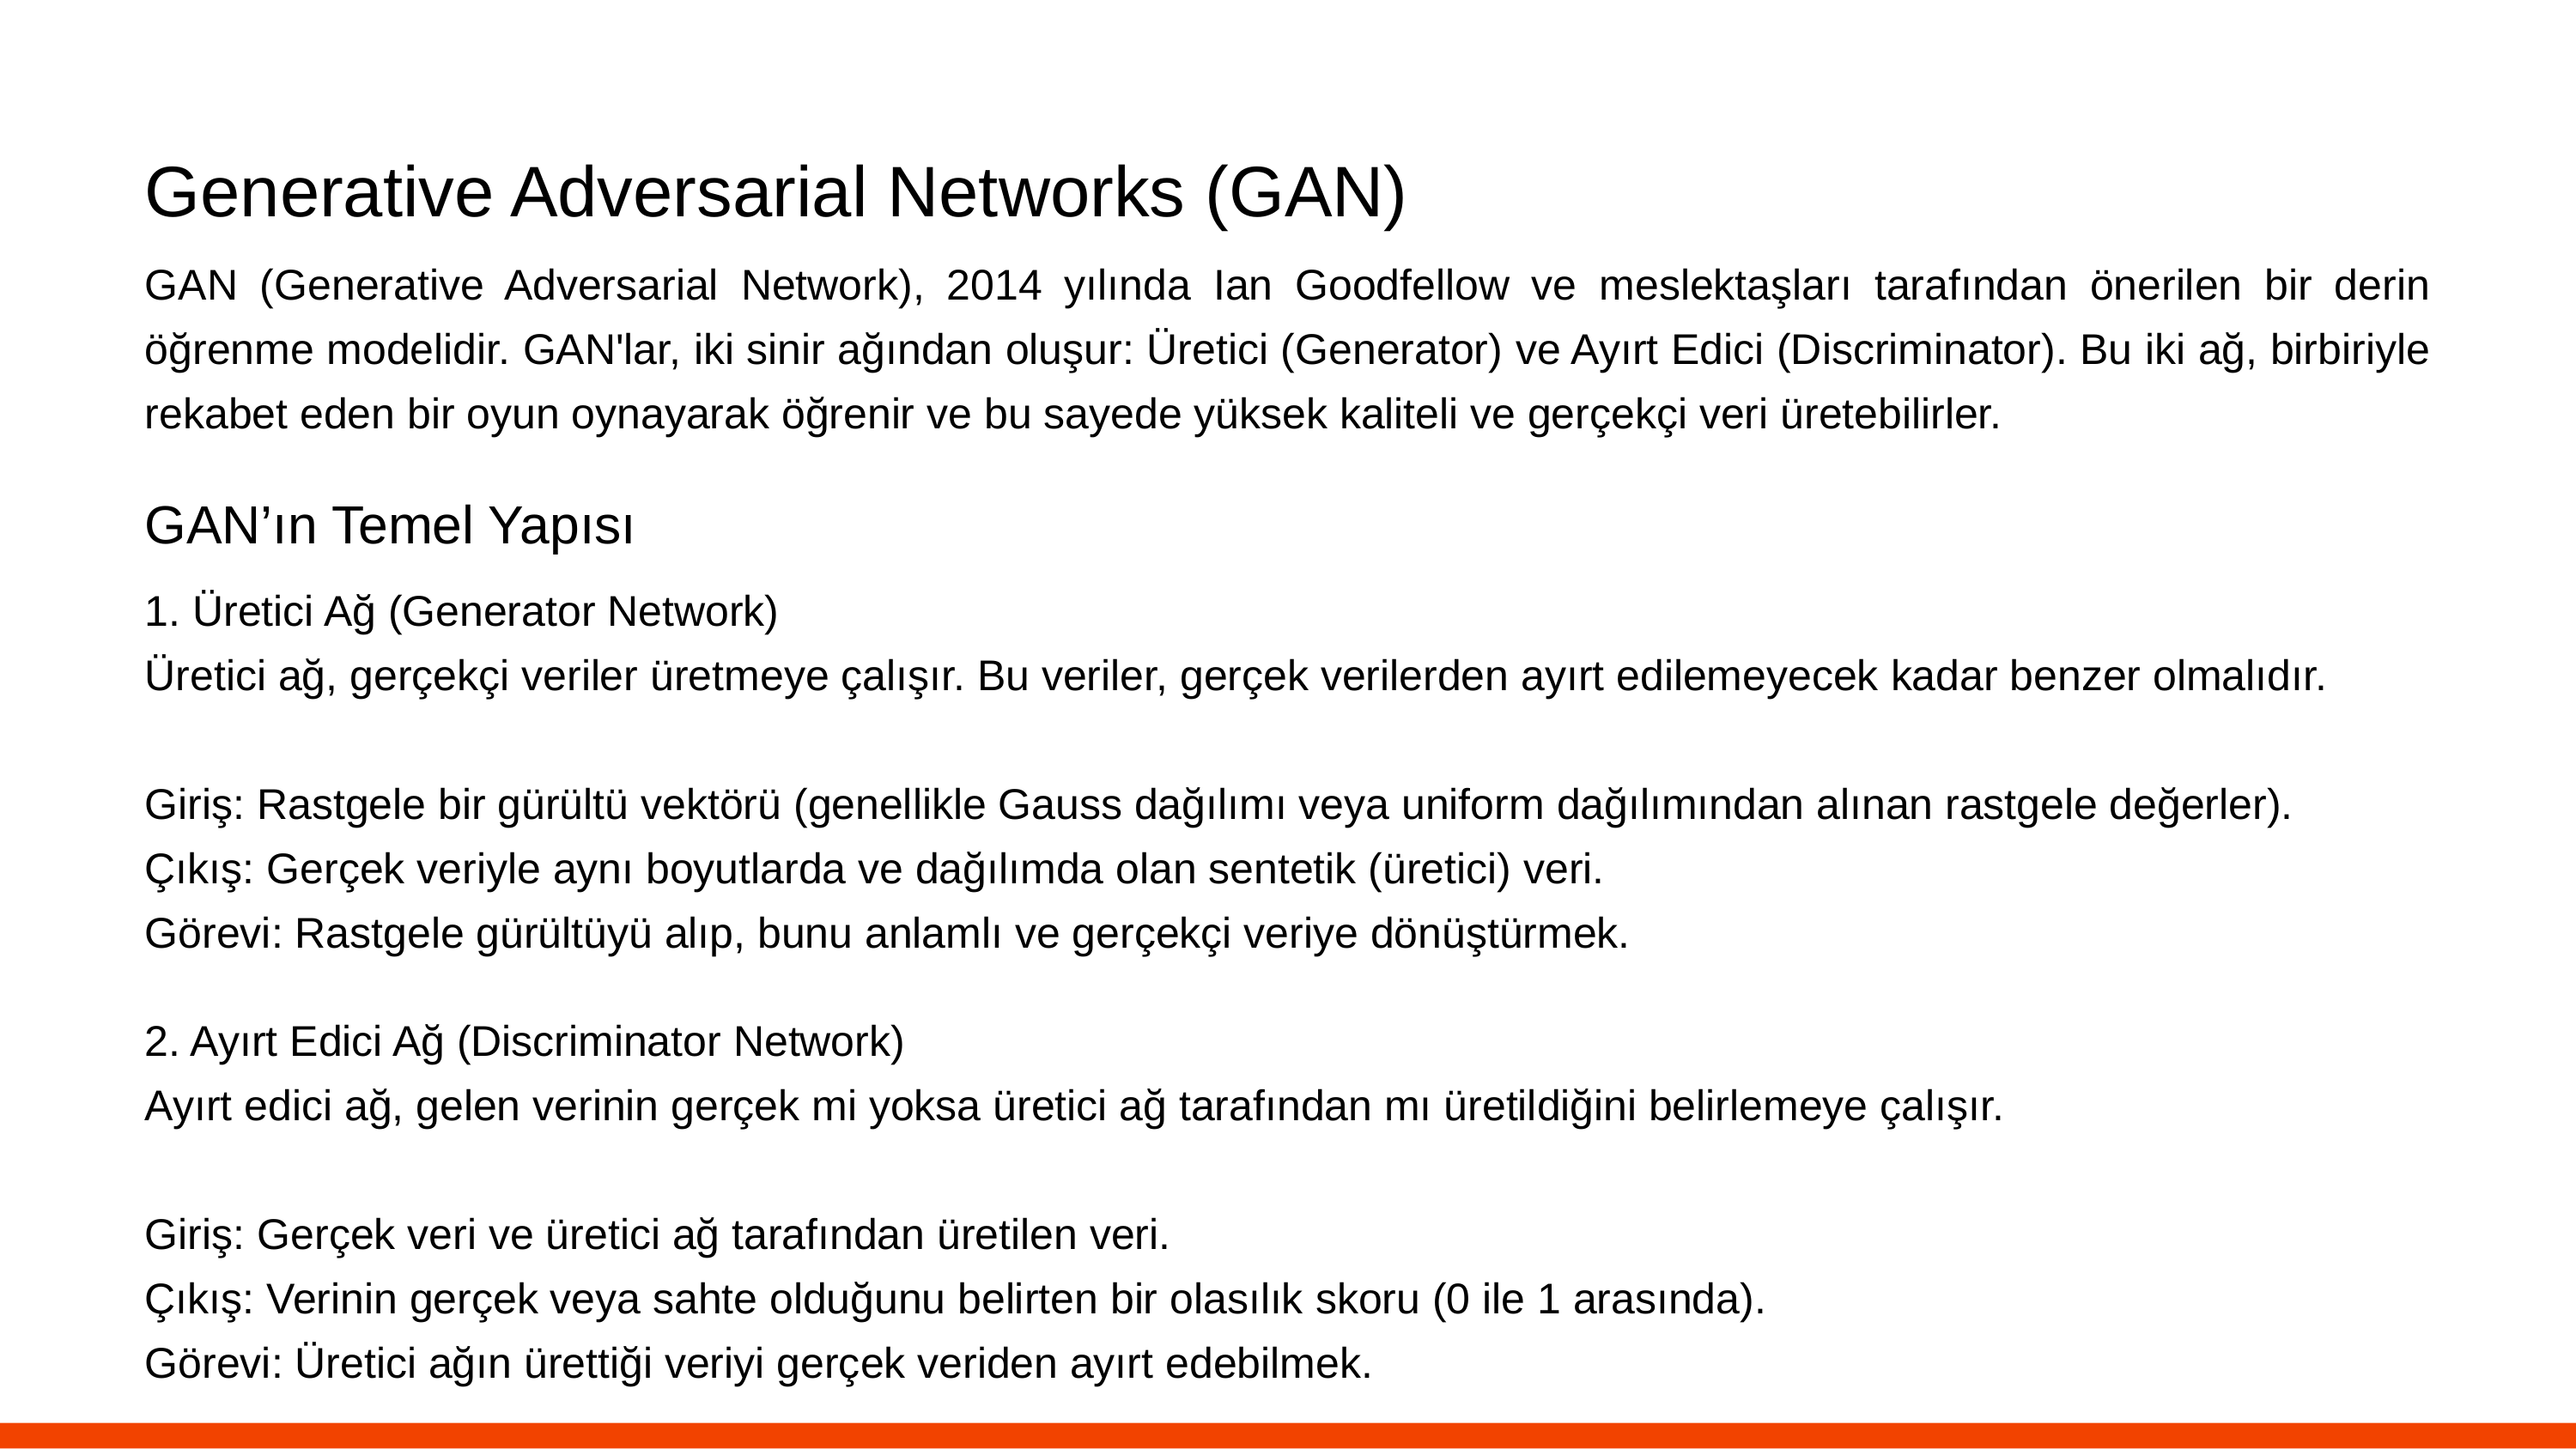

Generative Adversarial Networks (GAN)
GAN (Generative Adversarial Network), 2014 yılında Ian Goodfellow ve meslektaşları tarafından önerilen bir derin öğrenme modelidir. GAN'lar, iki sinir ağından oluşur: Üretici (Generator) ve Ayırt Edici (Discriminator). Bu iki ağ, birbiriyle rekabet eden bir oyun oynayarak öğrenir ve bu sayede yüksek kaliteli ve gerçekçi veri üretebilirler.
GAN’ın Temel Yapısı
1. Üretici Ağ (Generator Network)
Üretici ağ, gerçekçi veriler üretmeye çalışır. Bu veriler, gerçek verilerden ayırt edilemeyecek kadar benzer olmalıdır.

Giriş: Rastgele bir gürültü vektörü (genellikle Gauss dağılımı veya uniform dağılımından alınan rastgele değerler).
Çıkış: Gerçek veriyle aynı boyutlarda ve dağılımda olan sentetik (üretici) veri.
Görevi: Rastgele gürültüyü alıp, bunu anlamlı ve gerçekçi veriye dönüştürmek.
2. Ayırt Edici Ağ (Discriminator Network)
Ayırt edici ağ, gelen verinin gerçek mi yoksa üretici ağ tarafından mı üretildiğini belirlemeye çalışır.

Giriş: Gerçek veri ve üretici ağ tarafından üretilen veri.
Çıkış: Verinin gerçek veya sahte olduğunu belirten bir olasılık skoru (0 ile 1 arasında).
Görevi: Üretici ağın ürettiği veriyi gerçek veriden ayırt edebilmek.